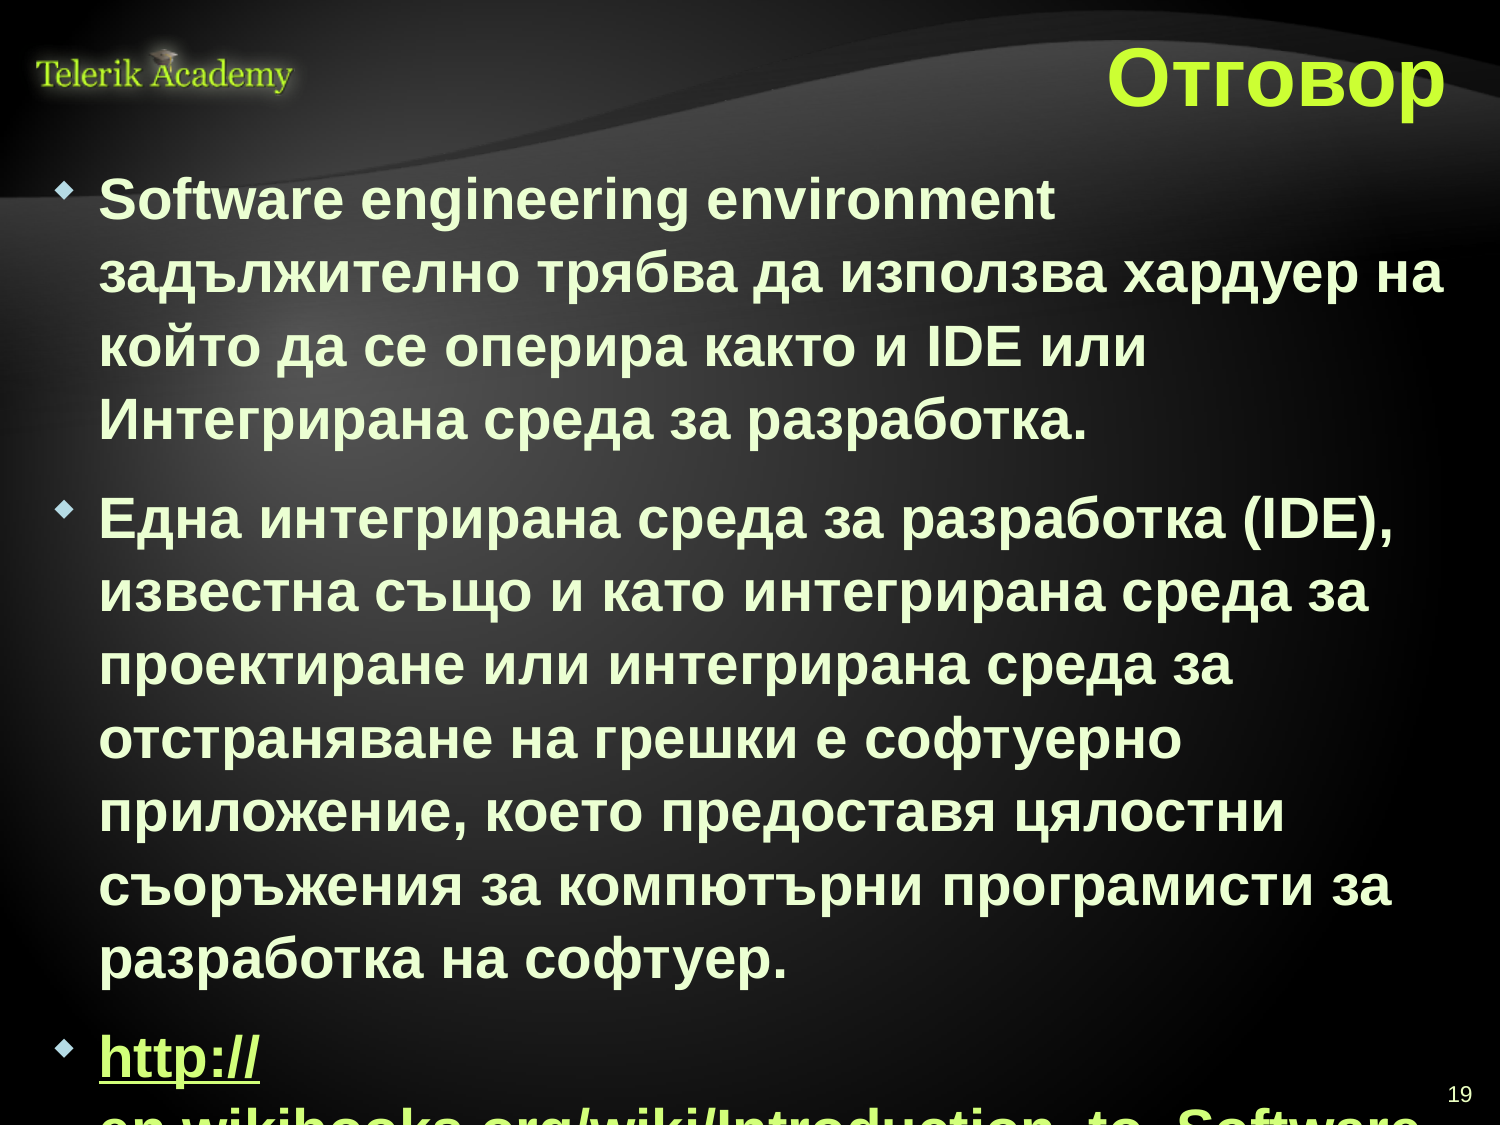

# Отговор
Software engineering environment  задължително трябва да използва хардуер на който да се оперира както и IDE или Интегрирана среда за разработка.
Една интегрирана среда за разработка (IDE), известна също и като интегрирана среда за проектиране или интегрирана среда за отстраняване на грешки е софтуерно приложение, което предоставя цялостни съоръжения за компютърни програмисти за разработка на софтуер.
http://en.wikibooks.org/wiki/Introduction_to_Software_Engineering/Print_version
19